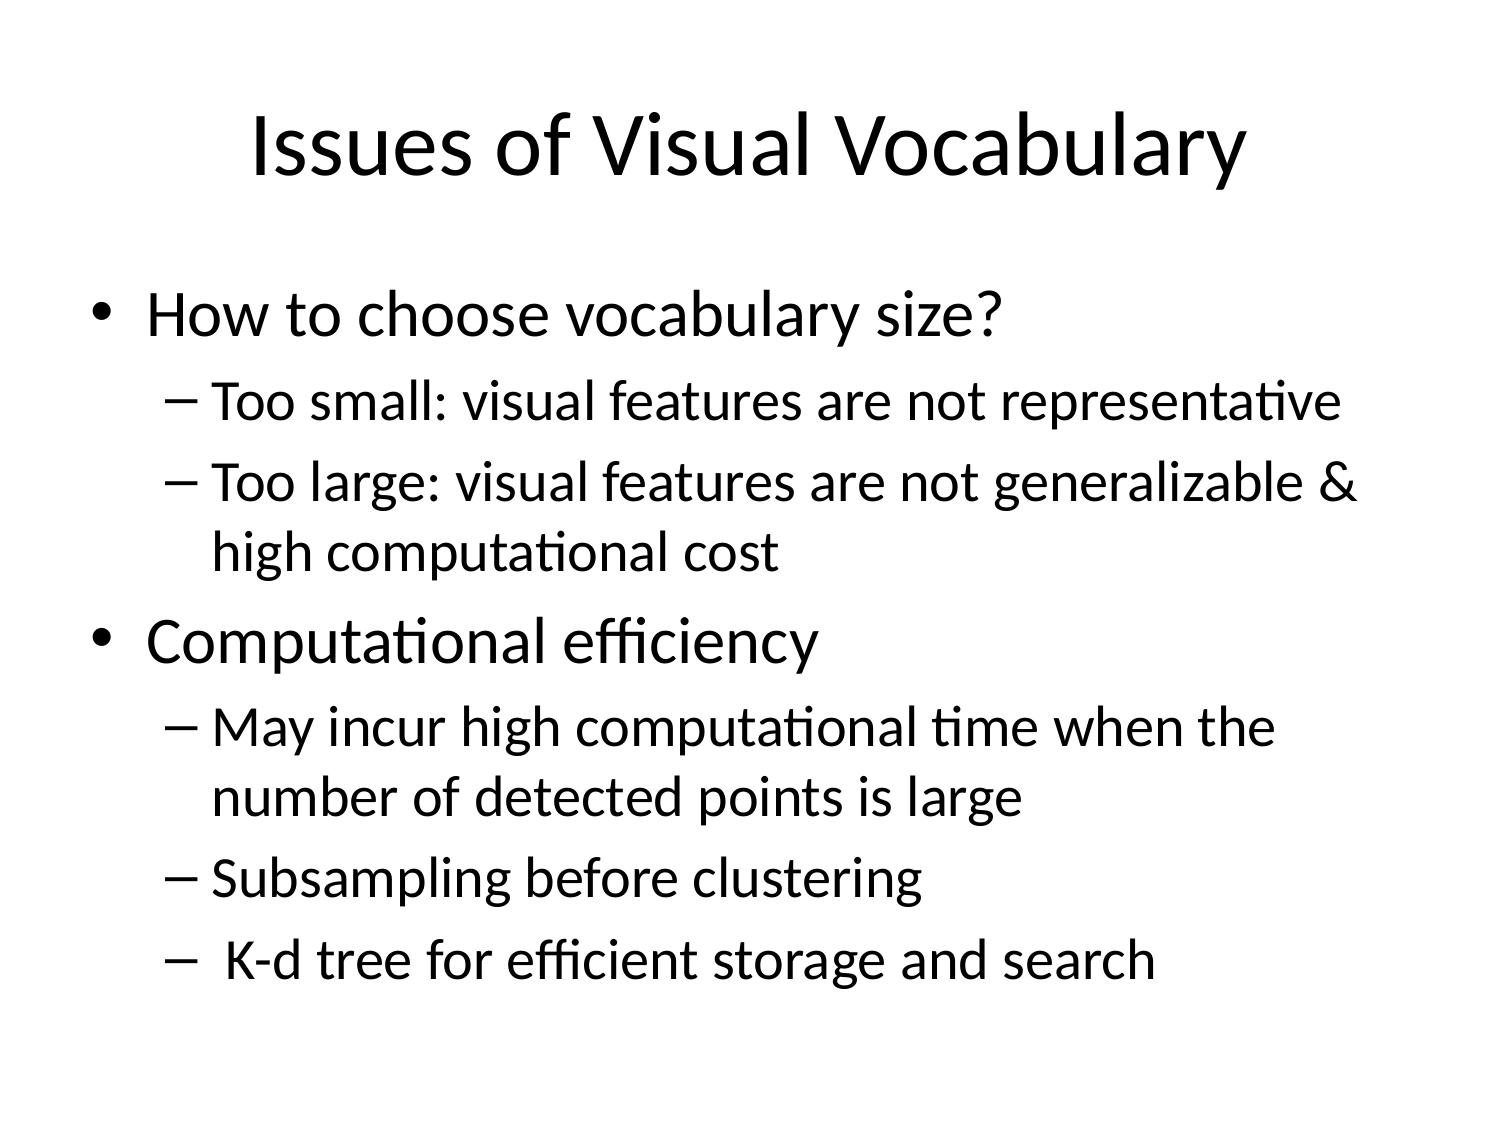

# Issues of Visual Vocabulary
How to choose vocabulary size?
Too small: visual features are not representative
Too large: visual features are not generalizable & high computational cost
Computational efficiency
May incur high computational time when the number of detected points is large
Subsampling before clustering
 K-d tree for efficient storage and search